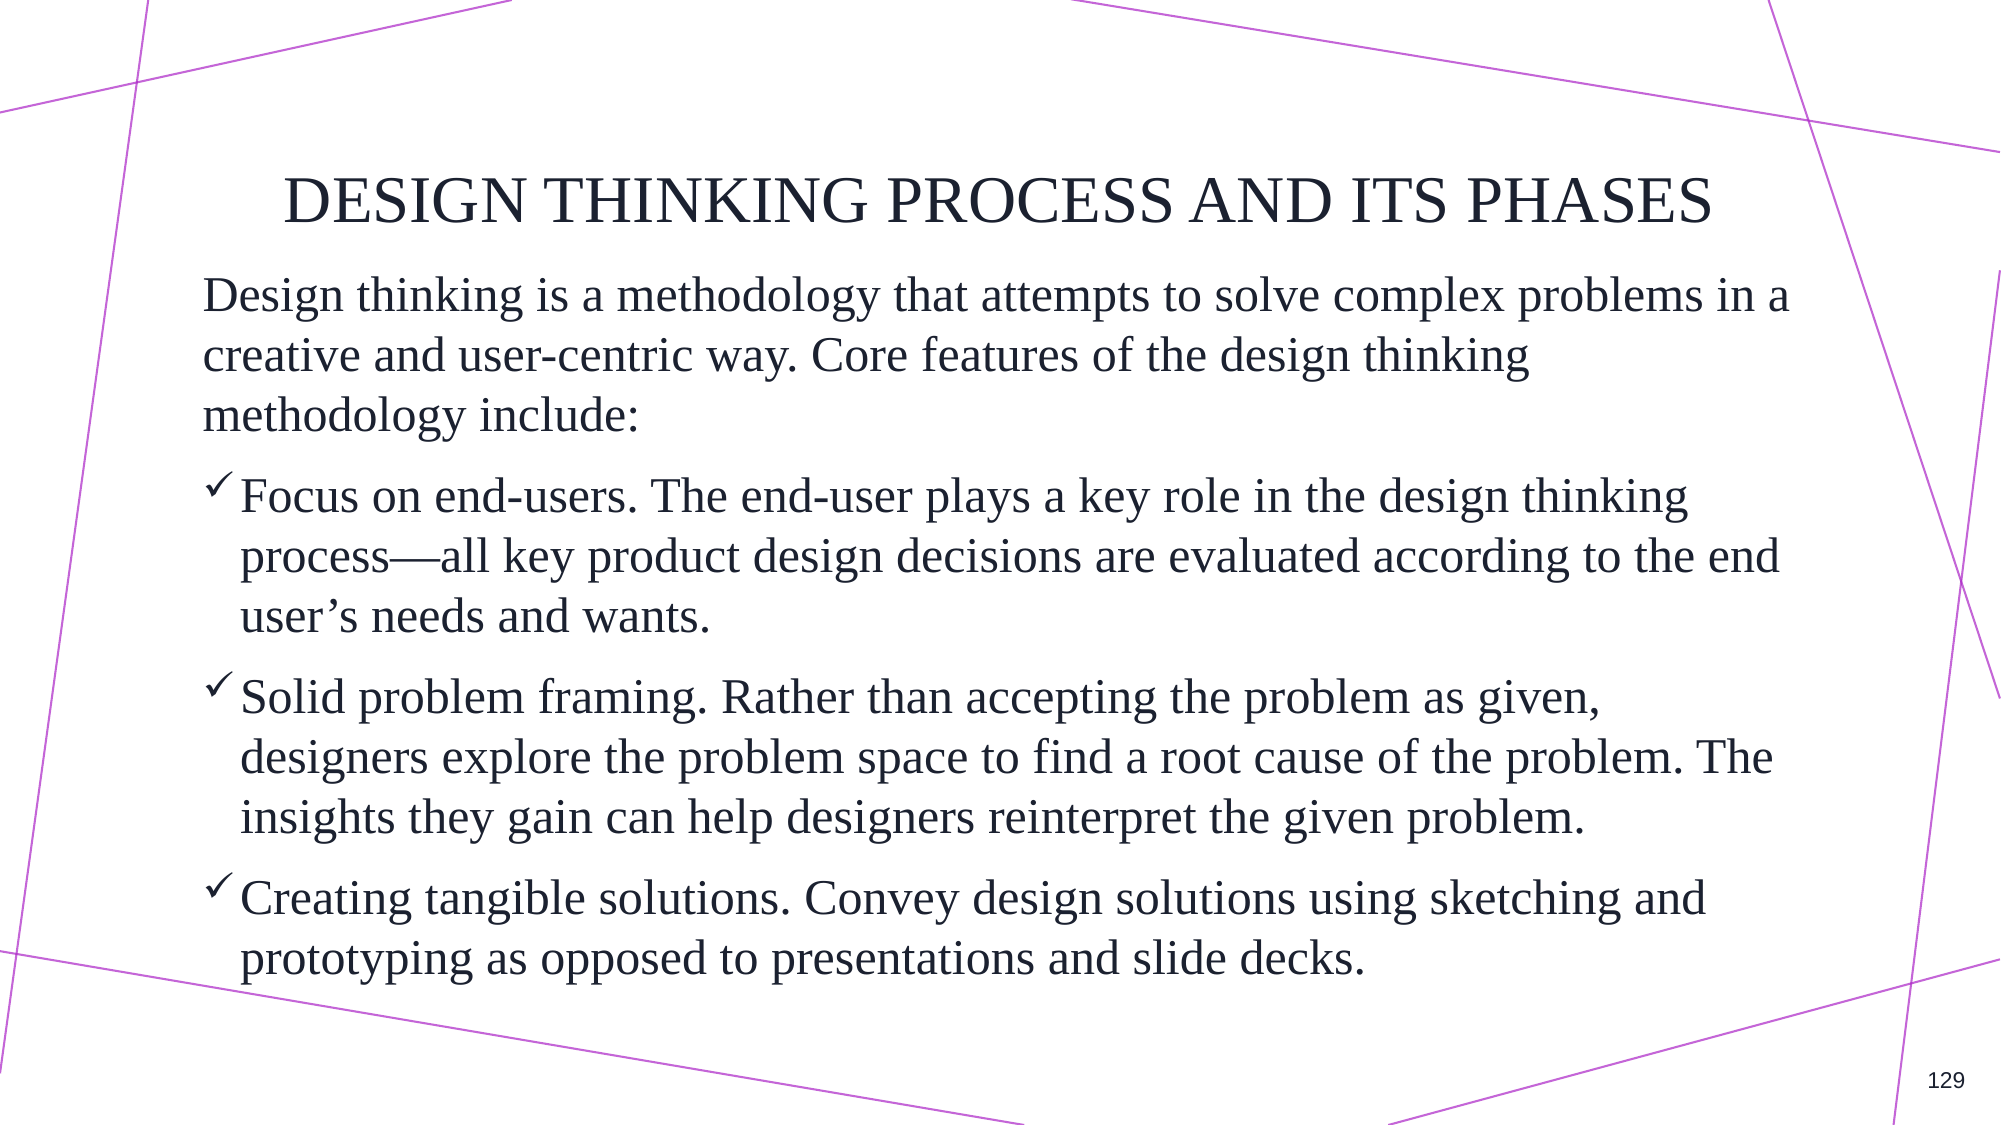

# Design Thinking Process and Its Phases
Design thinking is a methodology that attempts to solve complex problems in a creative and user-centric way. Core features of the design thinking methodology include:
Focus on end-users. The end-user plays a key role in the design thinking process—all key product design decisions are evaluated according to the end user’s needs and wants.
Solid problem framing. Rather than accepting the problem as given, designers explore the problem space to find a root cause of the problem. The insights they gain can help designers reinterpret the given problem.
Creating tangible solutions. Convey design solutions using sketching and prototyping as opposed to presentations and slide decks.
129